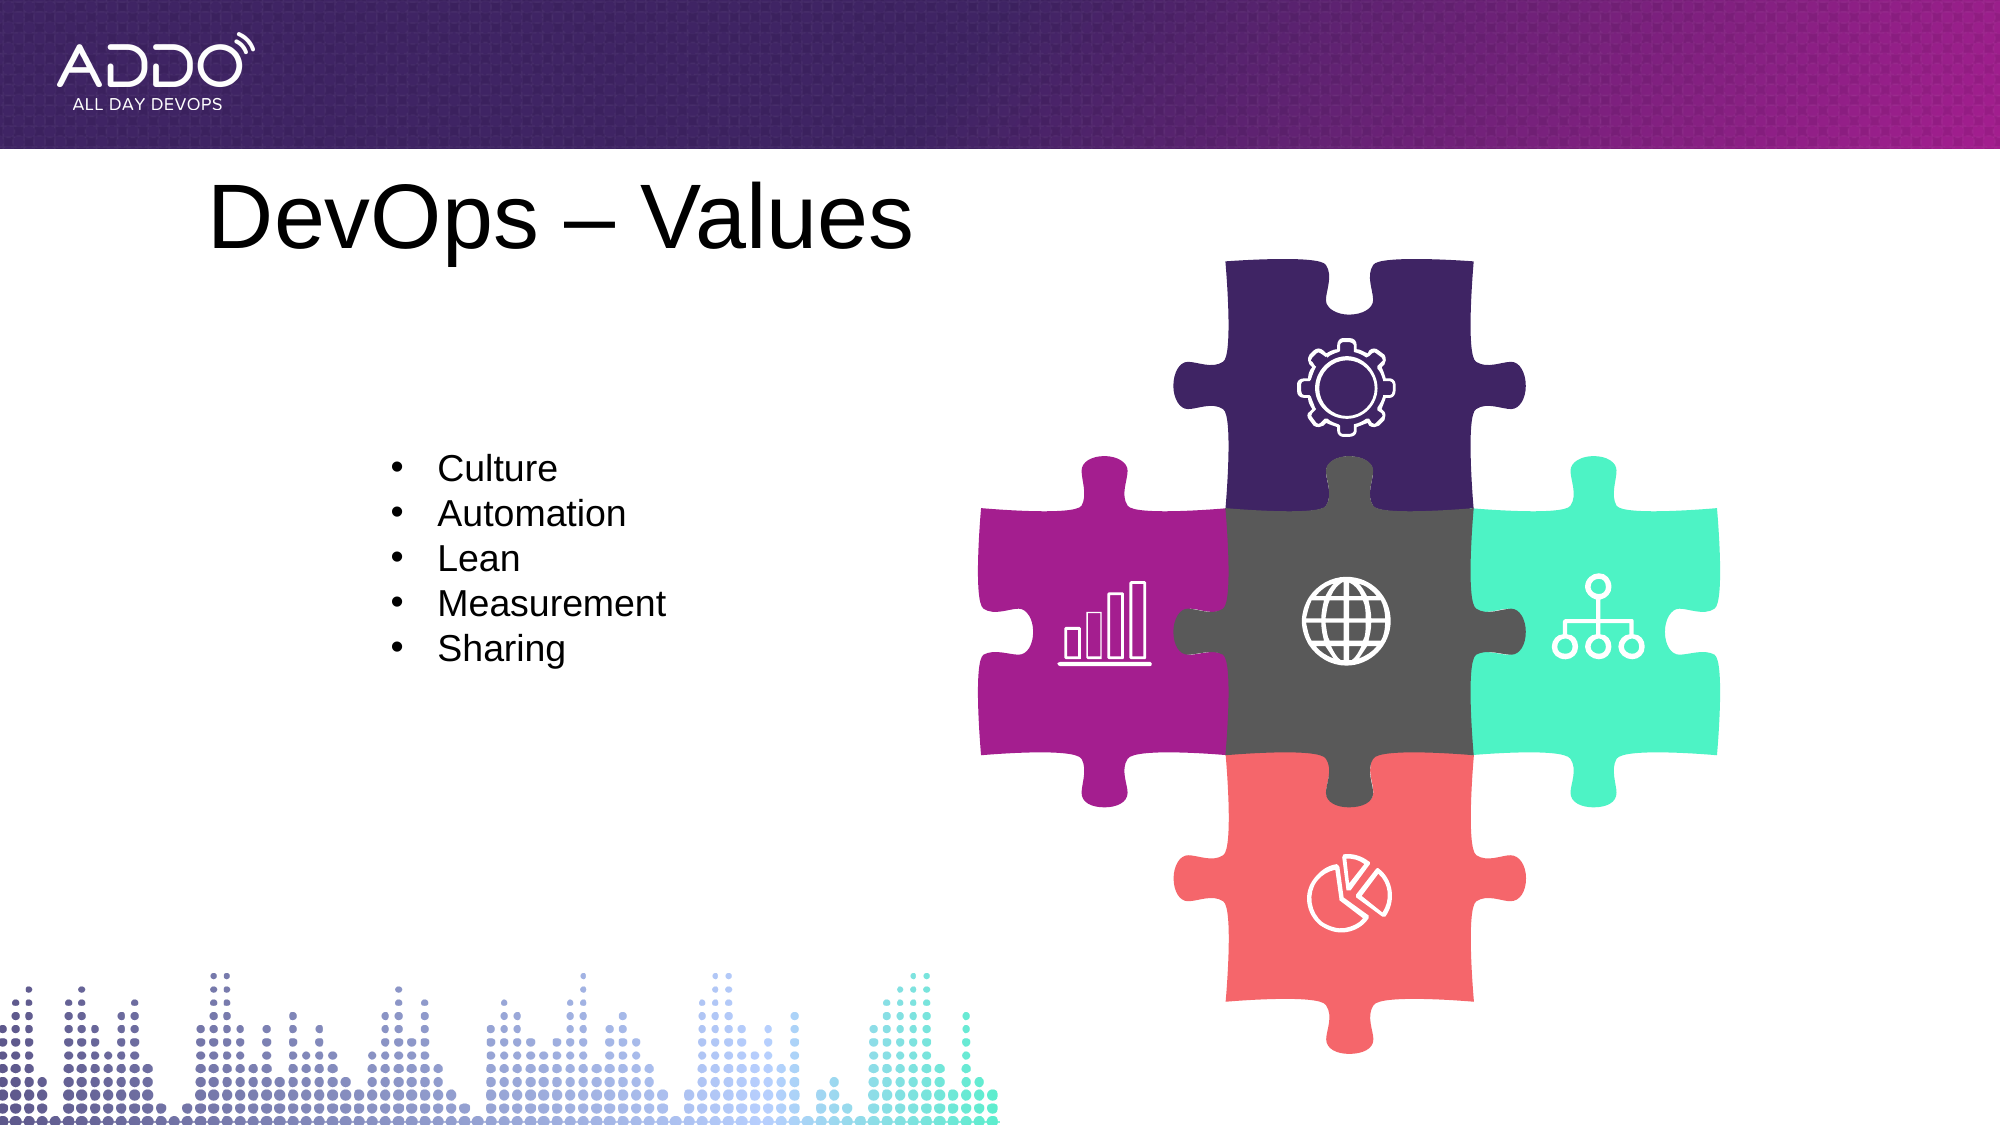

DevOps – Values

Culture
Automation
Lean
Measurement
Sharing